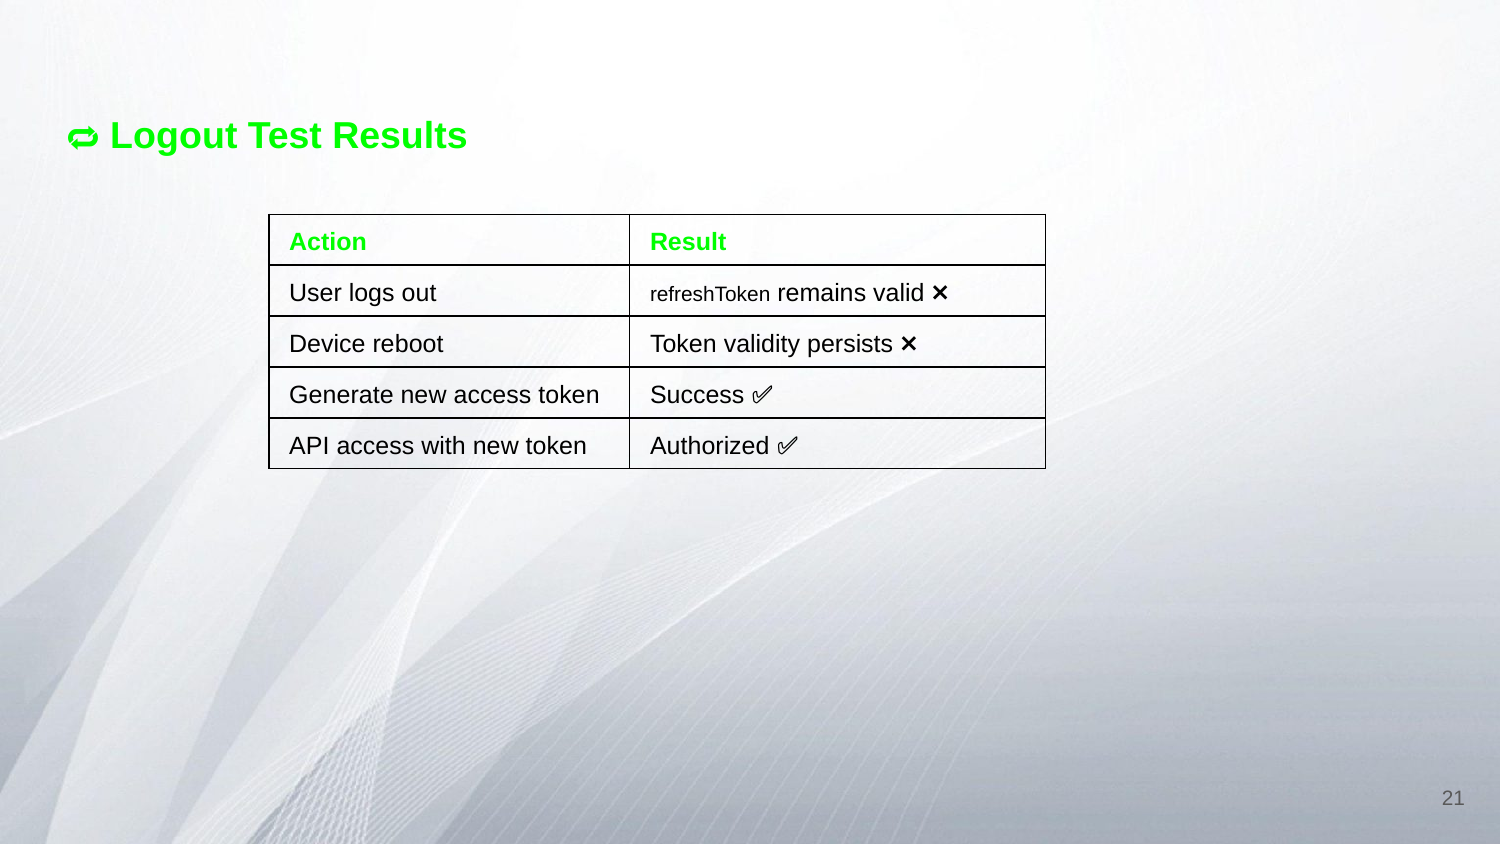

🔁 Logout Test Results
| Action | Result |
| --- | --- |
| User logs out | refreshToken remains valid ❌ |
| Device reboot | Token validity persists ❌ |
| Generate new access token | Success ✅ |
| API access with new token | Authorized ✅ |
21